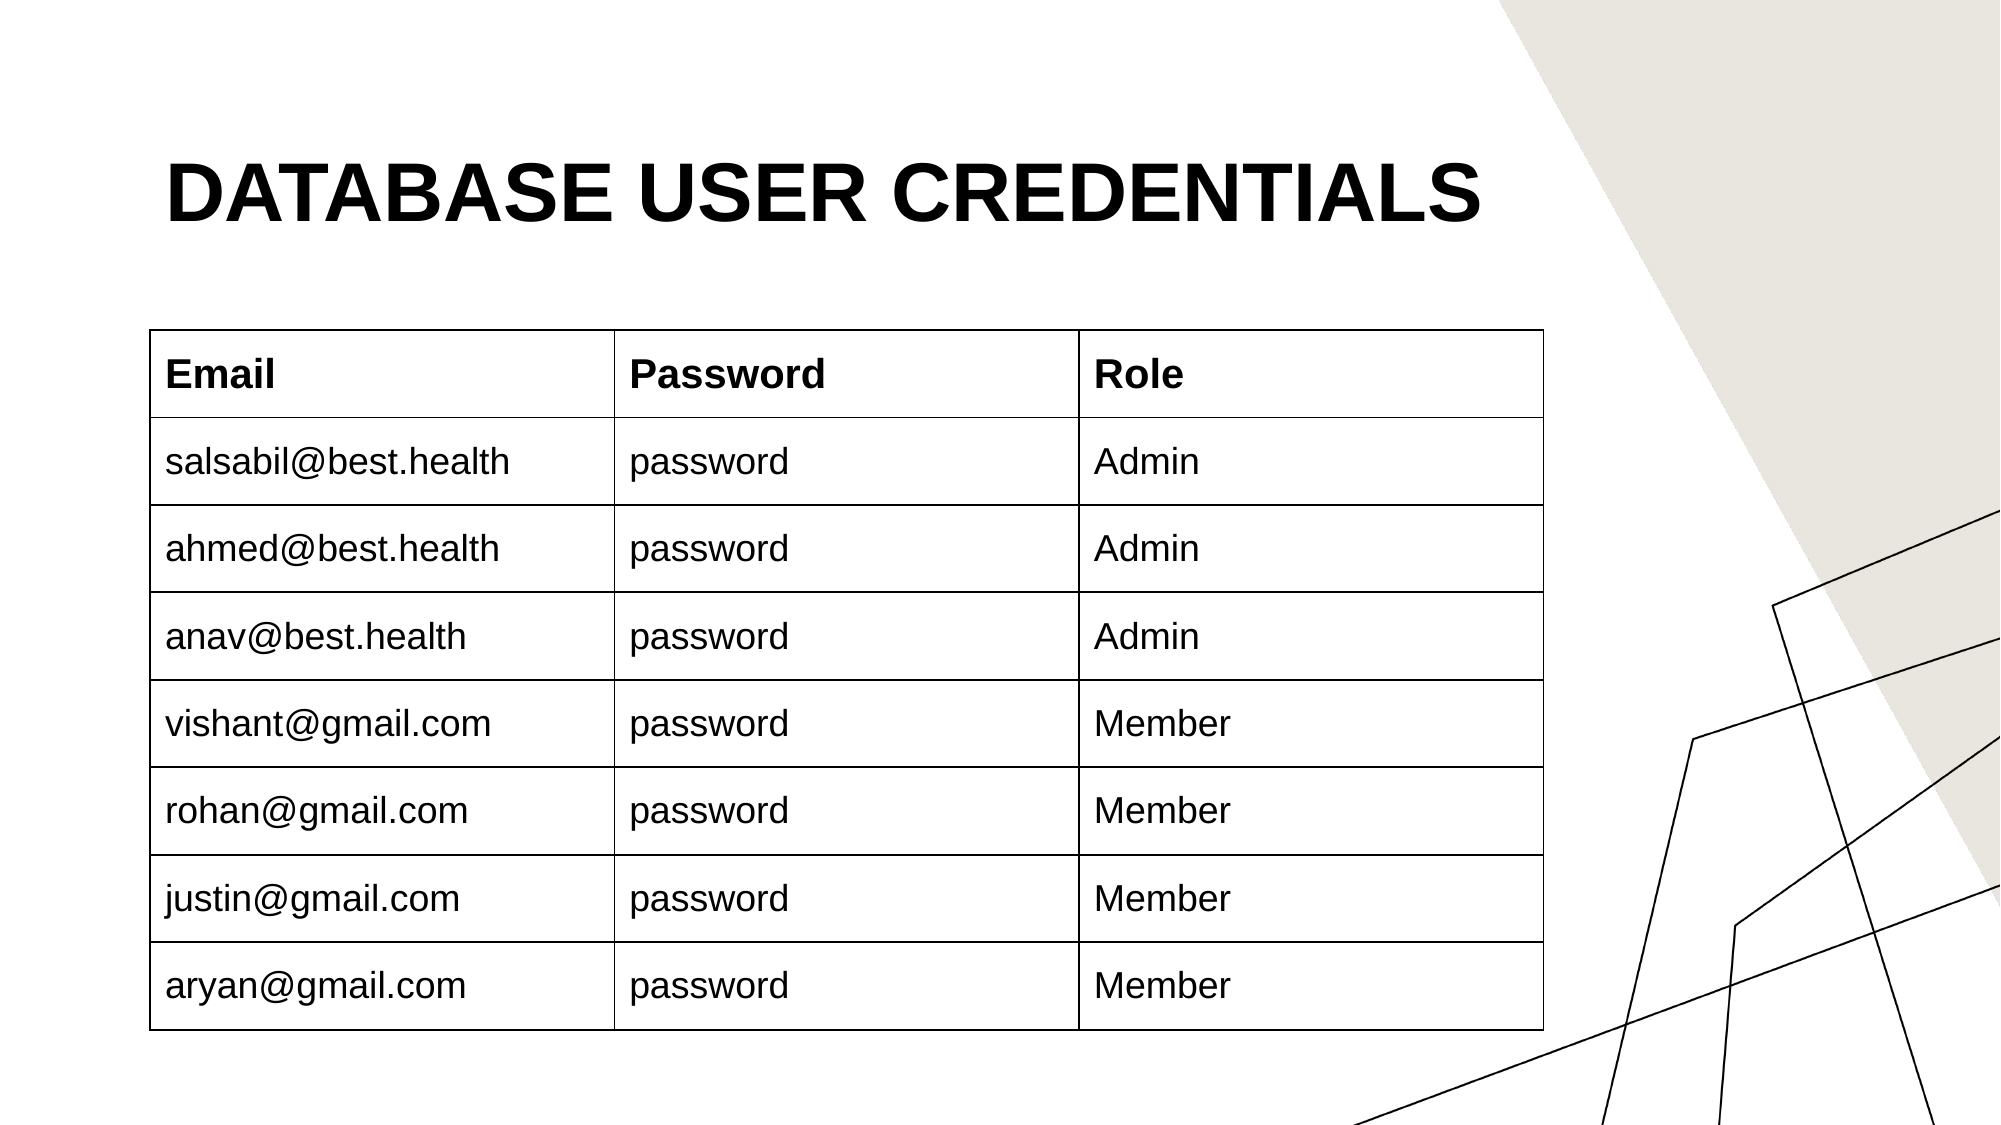

# Database user credentials
| Email | Password | Role |
| --- | --- | --- |
| salsabil@best.health | password | Admin |
| ahmed@best.health | password | Admin |
| anav@best.health | password | Admin |
| vishant@gmail.com | password | Member |
| rohan@gmail.com | password | Member |
| justin@gmail.com | password | Member |
| aryan@gmail.com | password | Member |